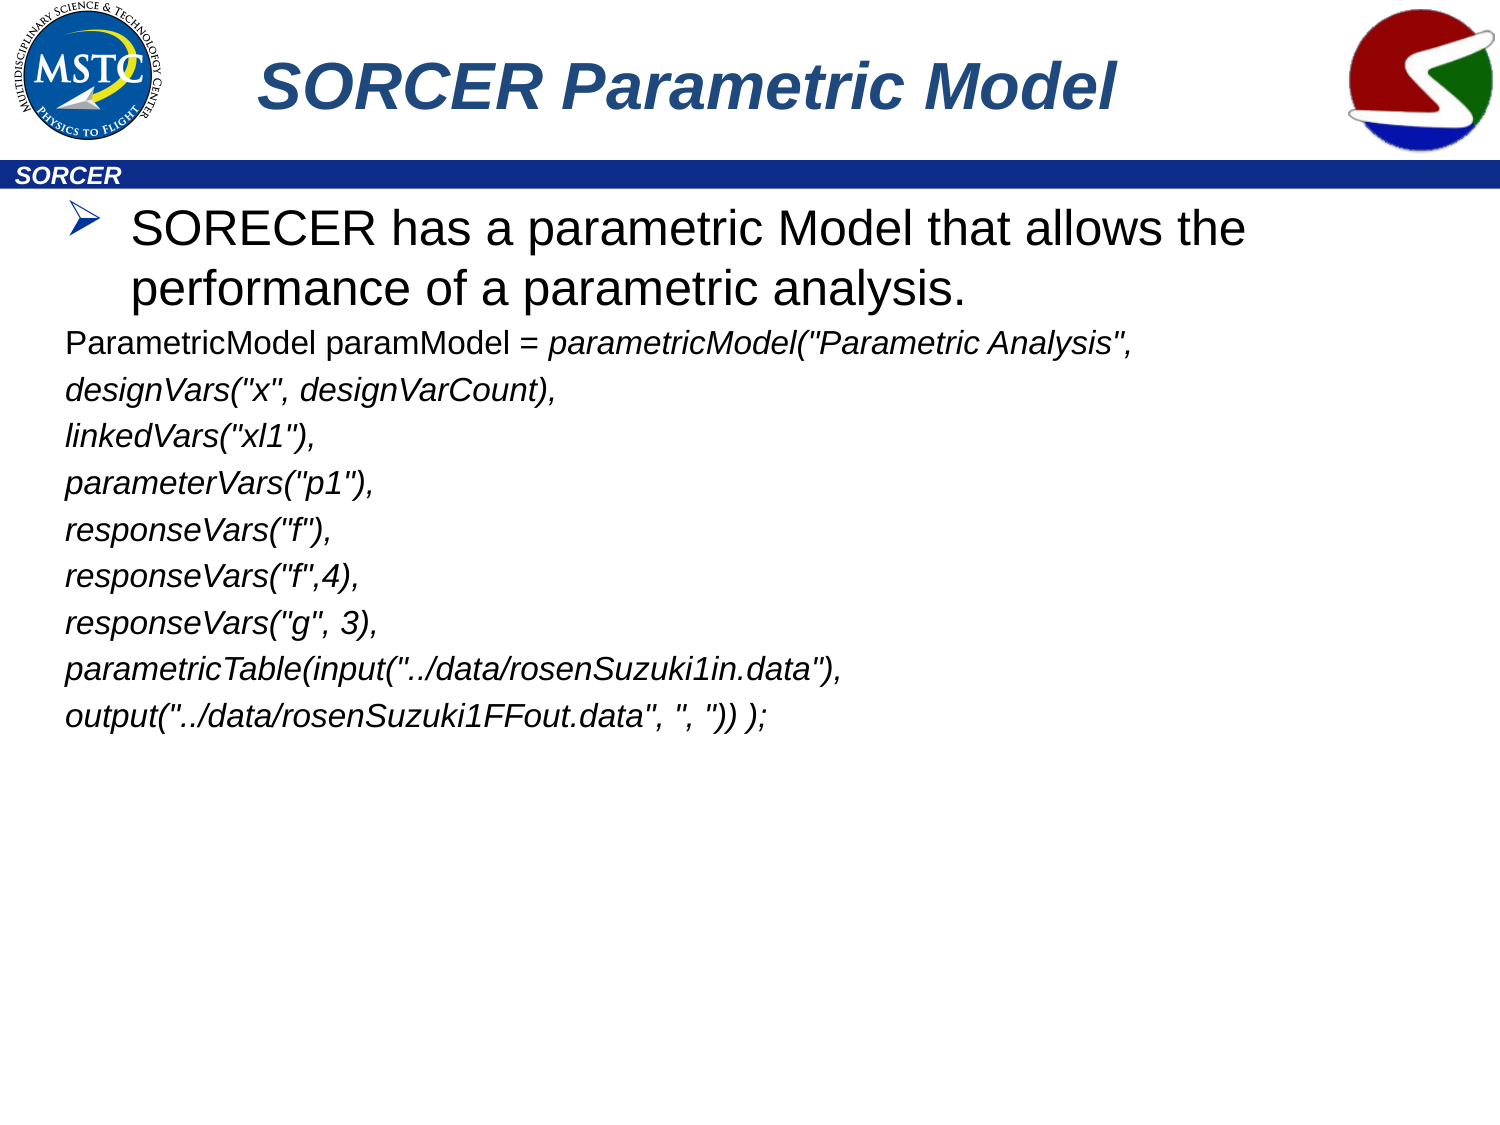

# SORCER Parametric Model
SORECER has a parametric Model that allows the performance of a parametric analysis.
ParametricModel paramModel = parametricModel("Parametric Analysis",
designVars("x", designVarCount),
linkedVars("xl1"),
parameterVars("p1"),
responseVars("f"),
responseVars("f",4),
responseVars("g", 3),
parametricTable(input("../data/rosenSuzuki1in.data"),
output("../data/rosenSuzuki1FFout.data", ", ")) );